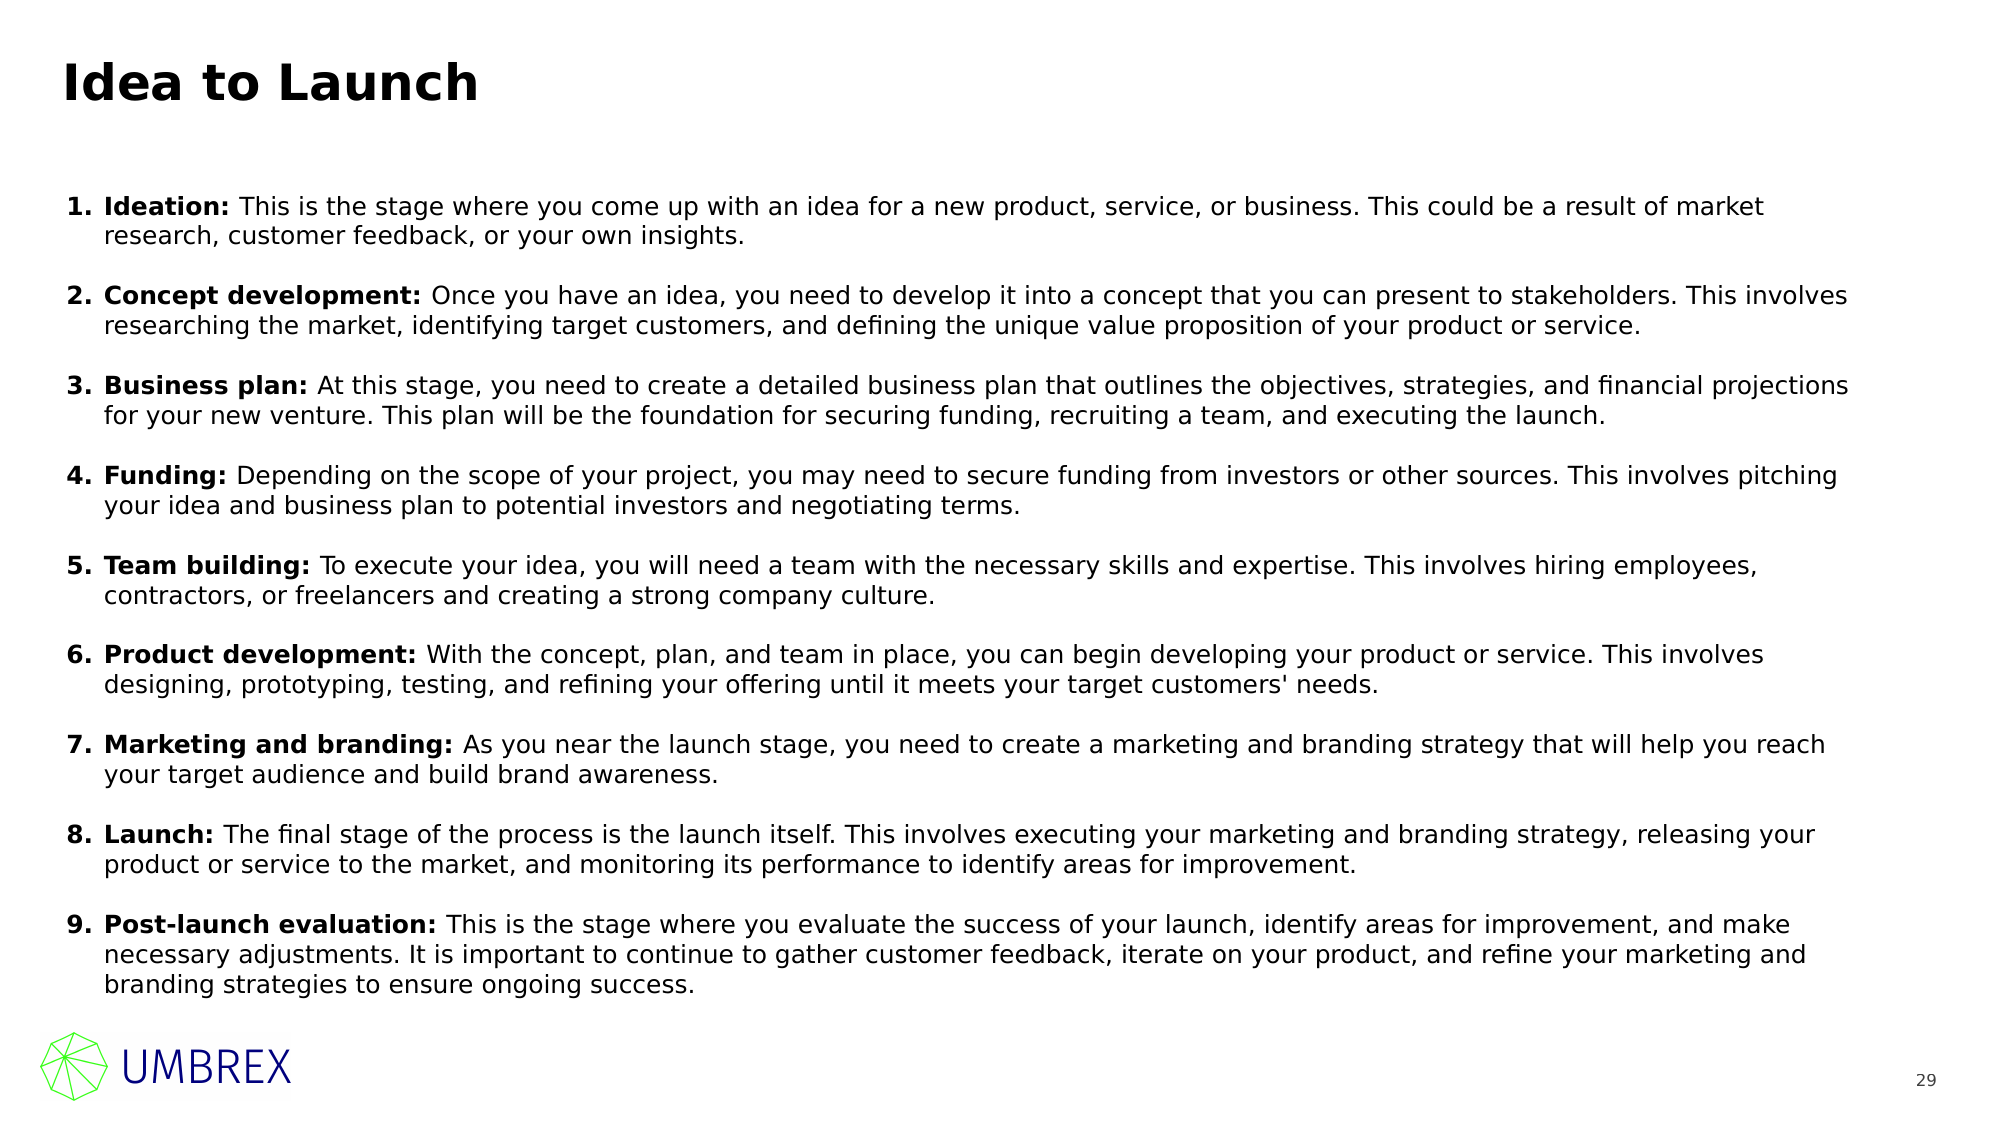

# Idea to Launch
Ideation: This is the stage where you come up with an idea for a new product, service, or business. This could be a result of market research, customer feedback, or your own insights.

Concept development: Once you have an idea, you need to develop it into a concept that you can present to stakeholders. This involves researching the market, identifying target customers, and defining the unique value proposition of your product or service.

Business plan: At this stage, you need to create a detailed business plan that outlines the objectives, strategies, and financial projections for your new venture. This plan will be the foundation for securing funding, recruiting a team, and executing the launch.

Funding: Depending on the scope of your project, you may need to secure funding from investors or other sources. This involves pitching your idea and business plan to potential investors and negotiating terms.

Team building: To execute your idea, you will need a team with the necessary skills and expertise. This involves hiring employees, contractors, or freelancers and creating a strong company culture.

Product development: With the concept, plan, and team in place, you can begin developing your product or service. This involves designing, prototyping, testing, and refining your offering until it meets your target customers' needs.

Marketing and branding: As you near the launch stage, you need to create a marketing and branding strategy that will help you reach your target audience and build brand awareness.

Launch: The final stage of the process is the launch itself. This involves executing your marketing and branding strategy, releasing your product or service to the market, and monitoring its performance to identify areas for improvement.

Post-launch evaluation: This is the stage where you evaluate the success of your launch, identify areas for improvement, and make necessary adjustments. It is important to continue to gather customer feedback, iterate on your product, and refine your marketing and branding strategies to ensure ongoing success.